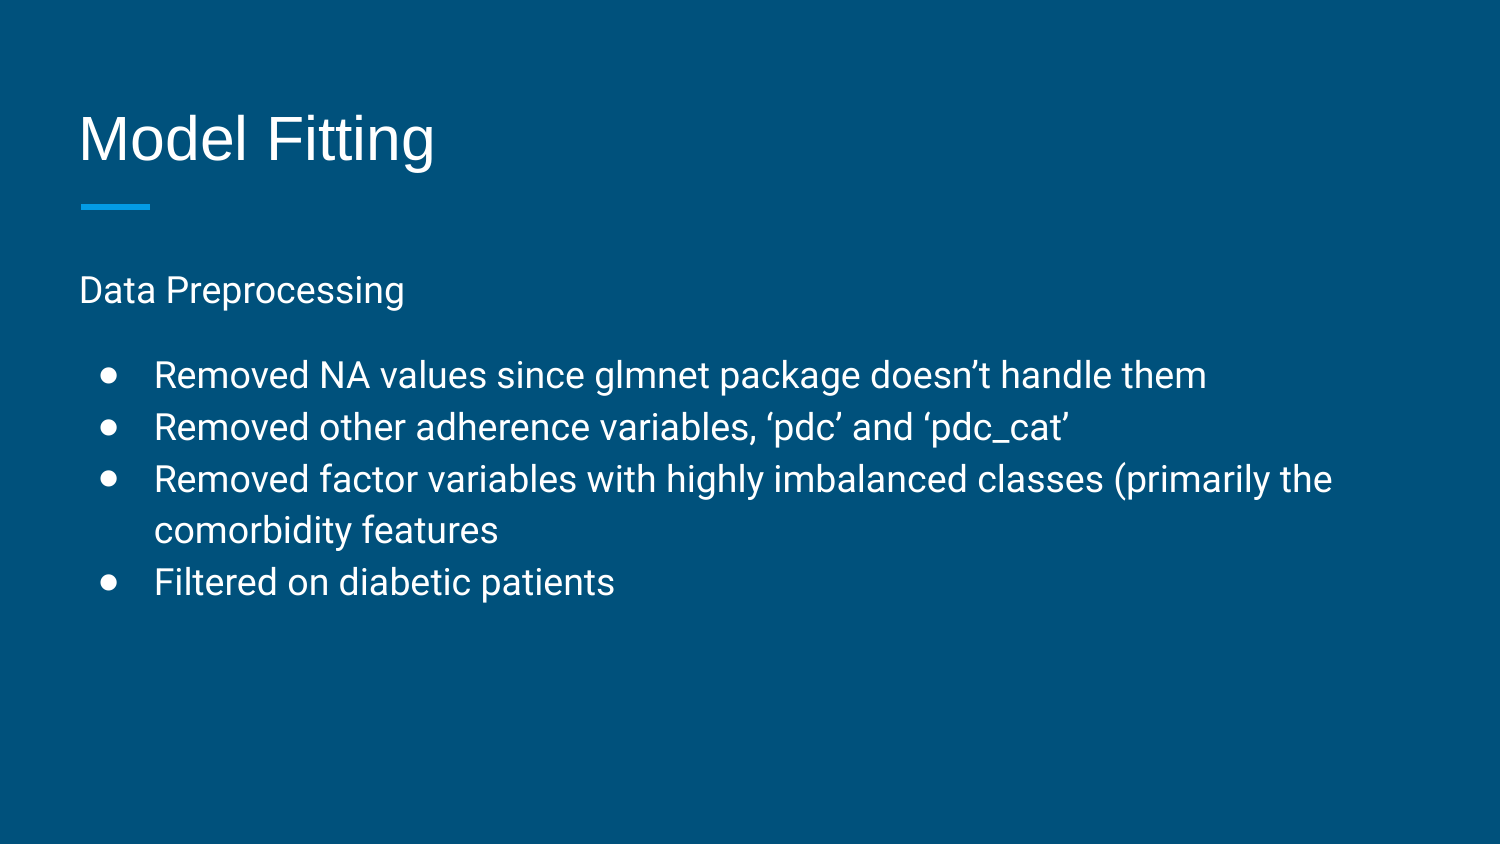

# Model Fitting
Data Preprocessing
Removed NA values since glmnet package doesn’t handle them
Removed other adherence variables, ‘pdc’ and ‘pdc_cat’
Removed factor variables with highly imbalanced classes (primarily the comorbidity features
Filtered on diabetic patients